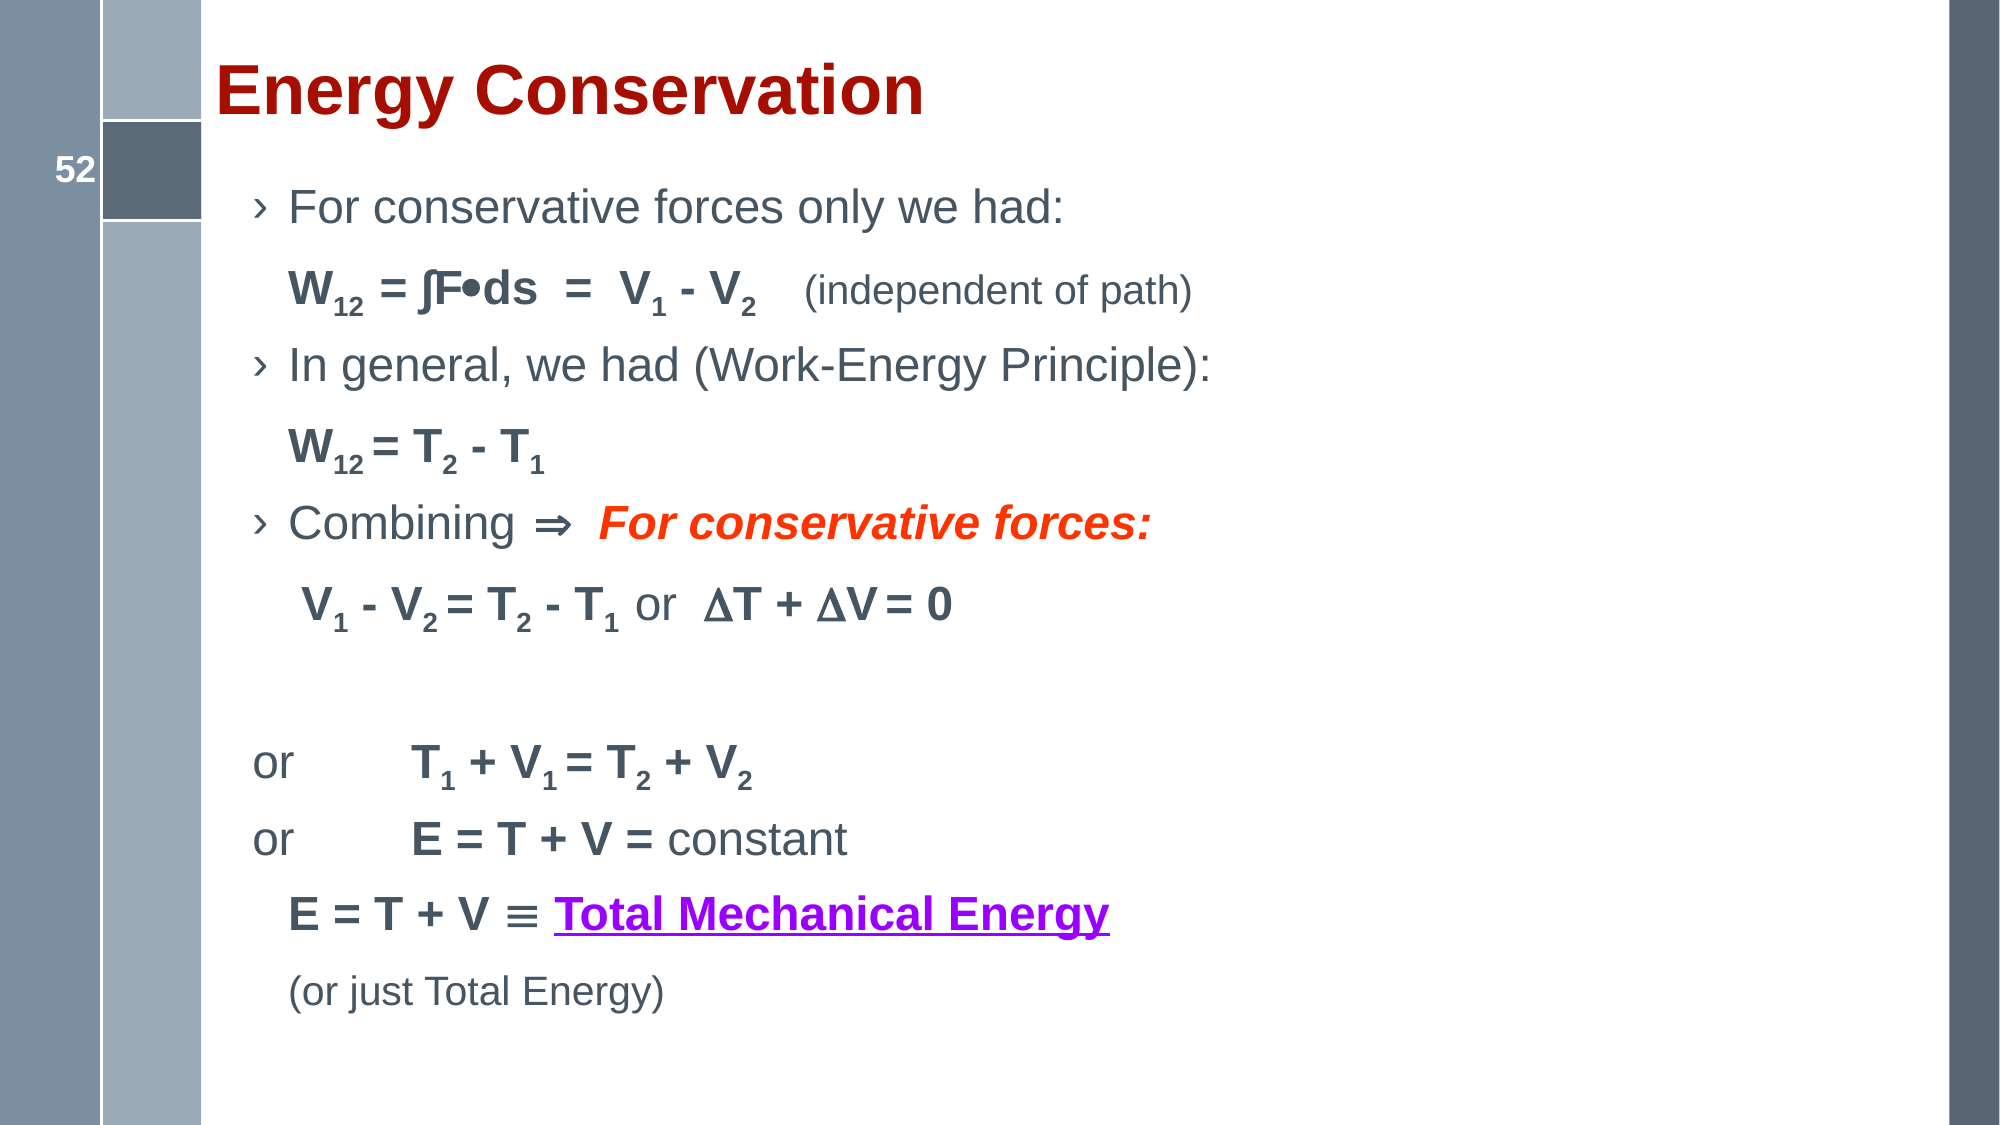

# Energy Conservation
For conservative forces only we had:
		W12  = ∫F•ds  =  V1 - V2    (independent of path)
In general, we had (Work-Energy Principle):
				W12 = T2 - T1
Combining 	⇒  For conservative forces:
	 V1 - V2 = T2 - T1  or  ΔT + ΔV = 0

or			T1 + V1 = T2 + V2
or 		E = T + V = constant
		E = T + V ≡ Total Mechanical Energy
			(or just Total Energy)